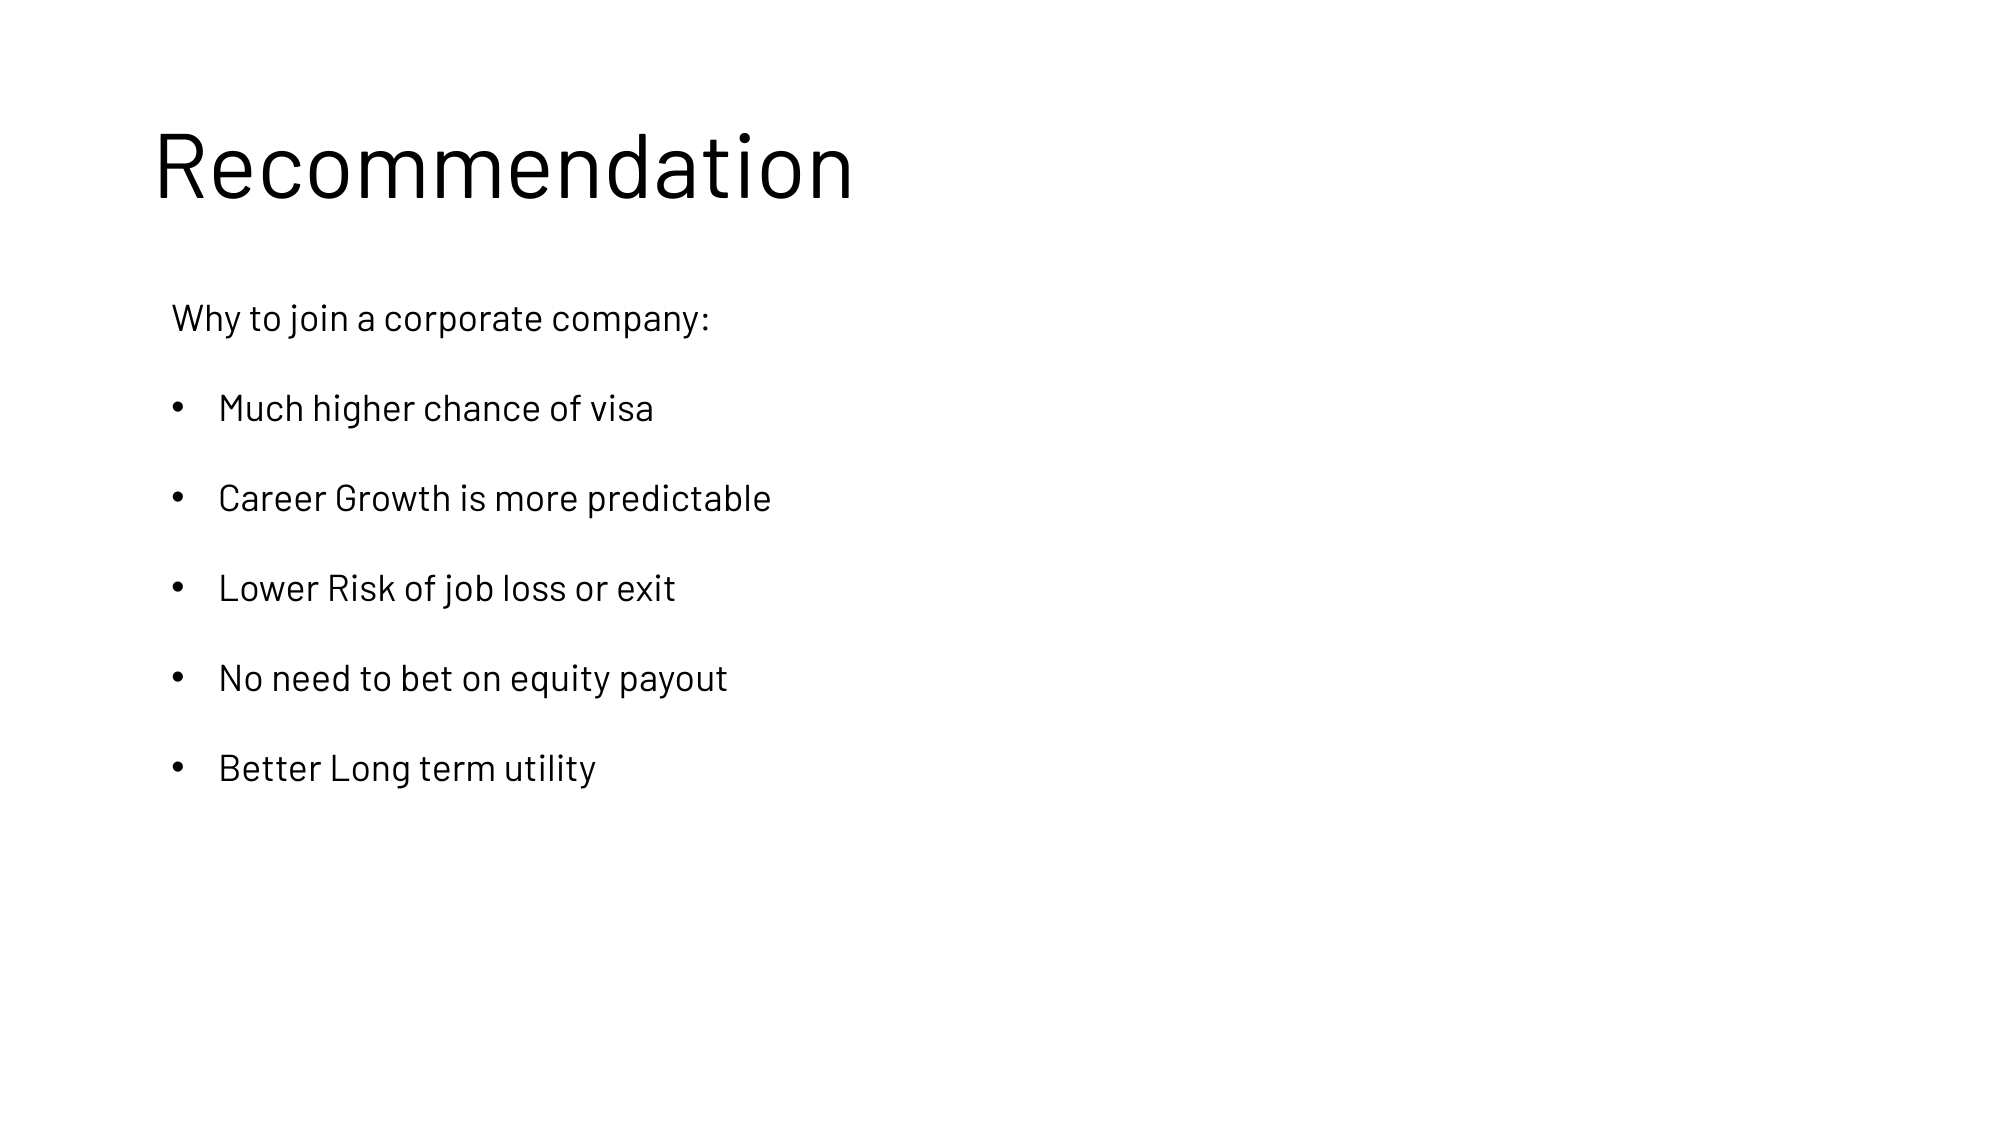

# Recommendation
Why to join a corporate company:

Much higher chance of visa

Career Growth is more predictable

Lower Risk of job loss or exit

No need to bet on equity payout

Better Long term utility